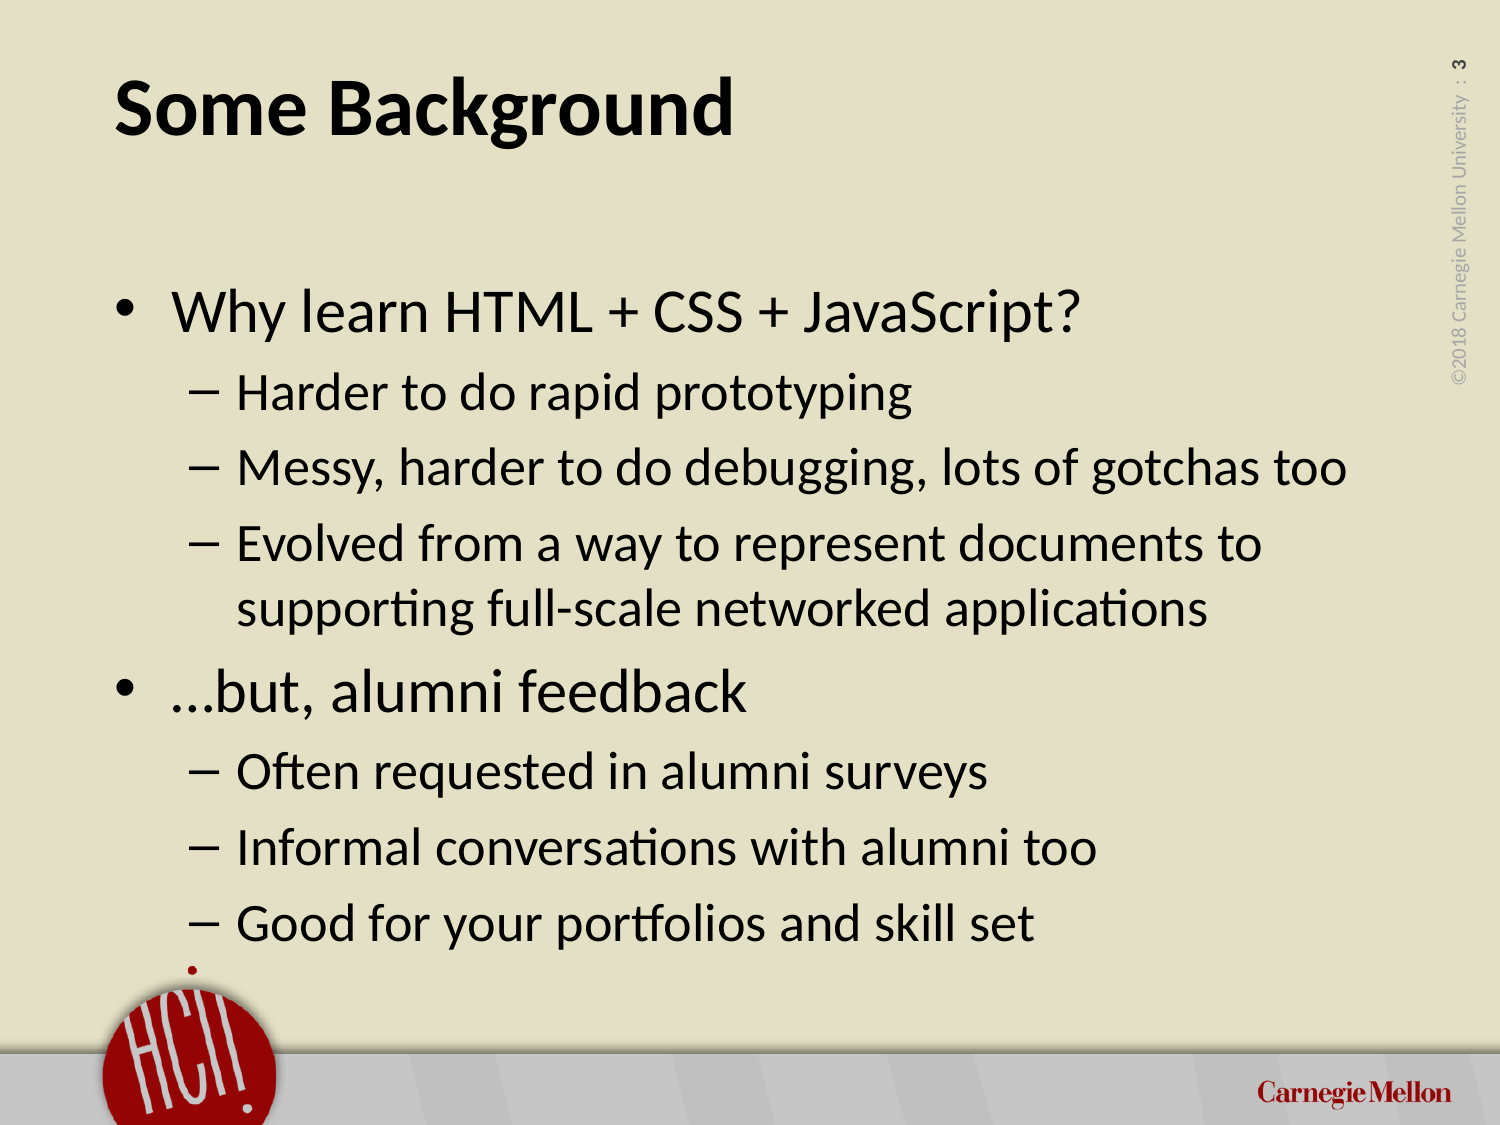

# Some Background
Why learn HTML + CSS + JavaScript?
Harder to do rapid prototyping
Messy, harder to do debugging, lots of gotchas too
Evolved from a way to represent documents to
supporting full-scale networked applications
…but, alumni feedback
Often requested in alumni surveys
Informal conversations with alumni too
Good for your portfolios and skill set